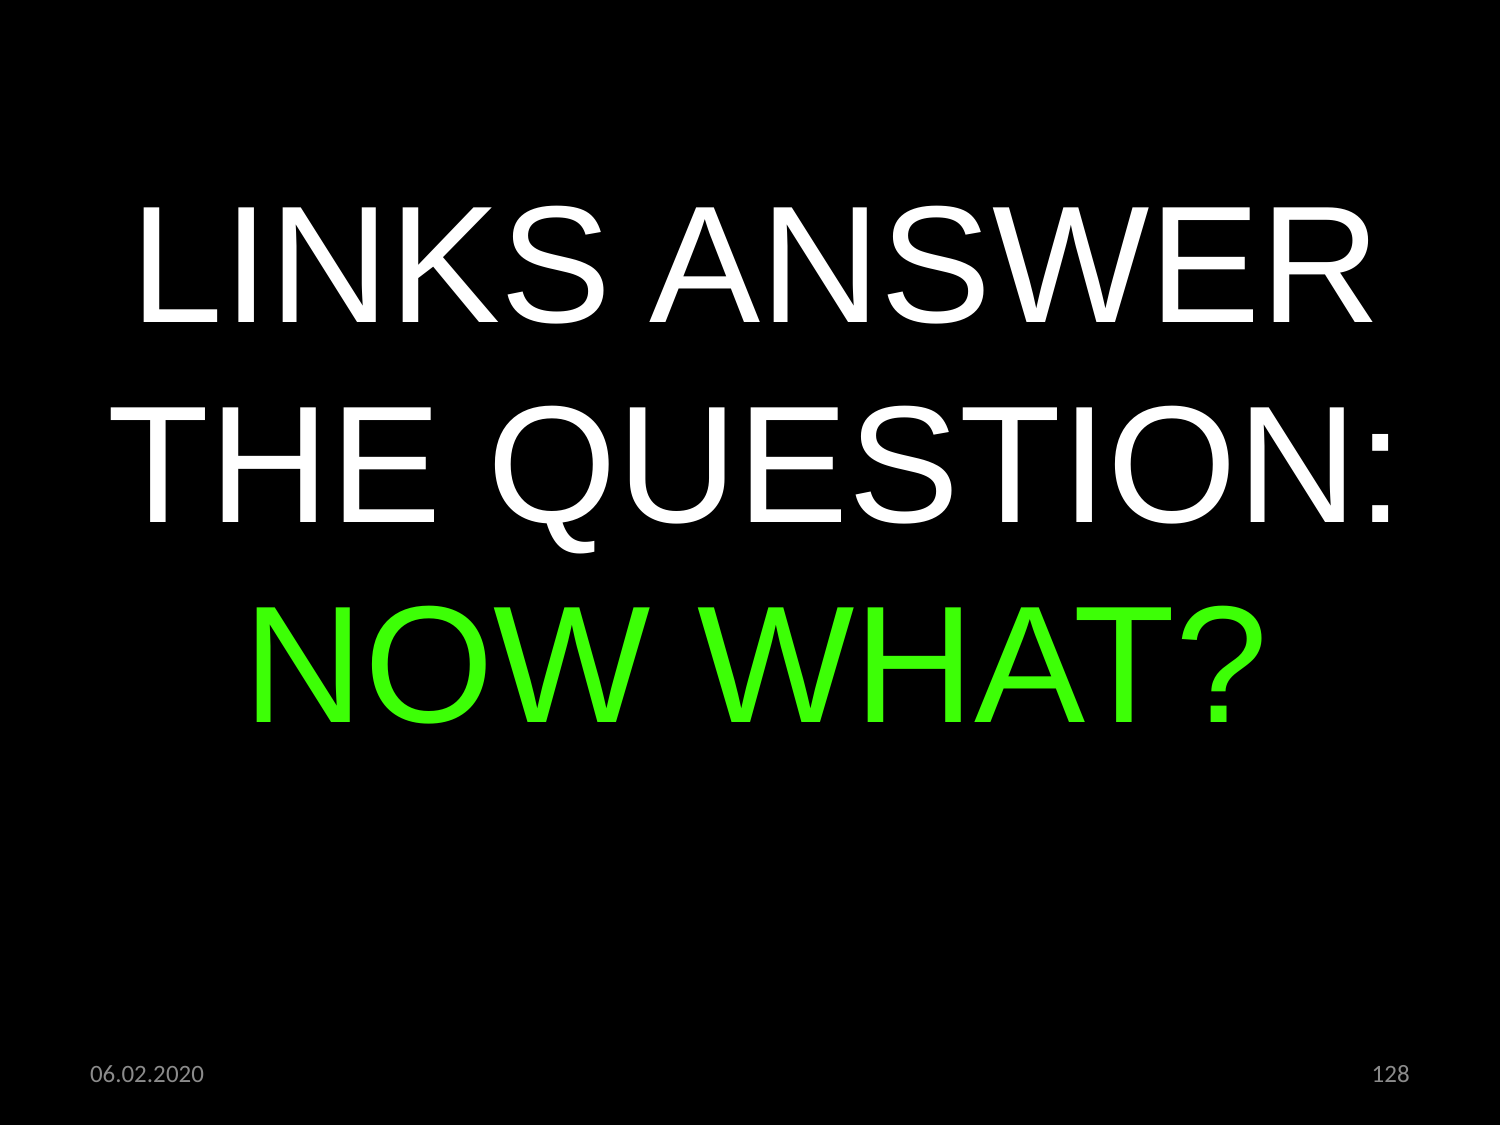

LINKS ANSWER THE QUESTION:
NOW WHAT?
06.02.2020
128